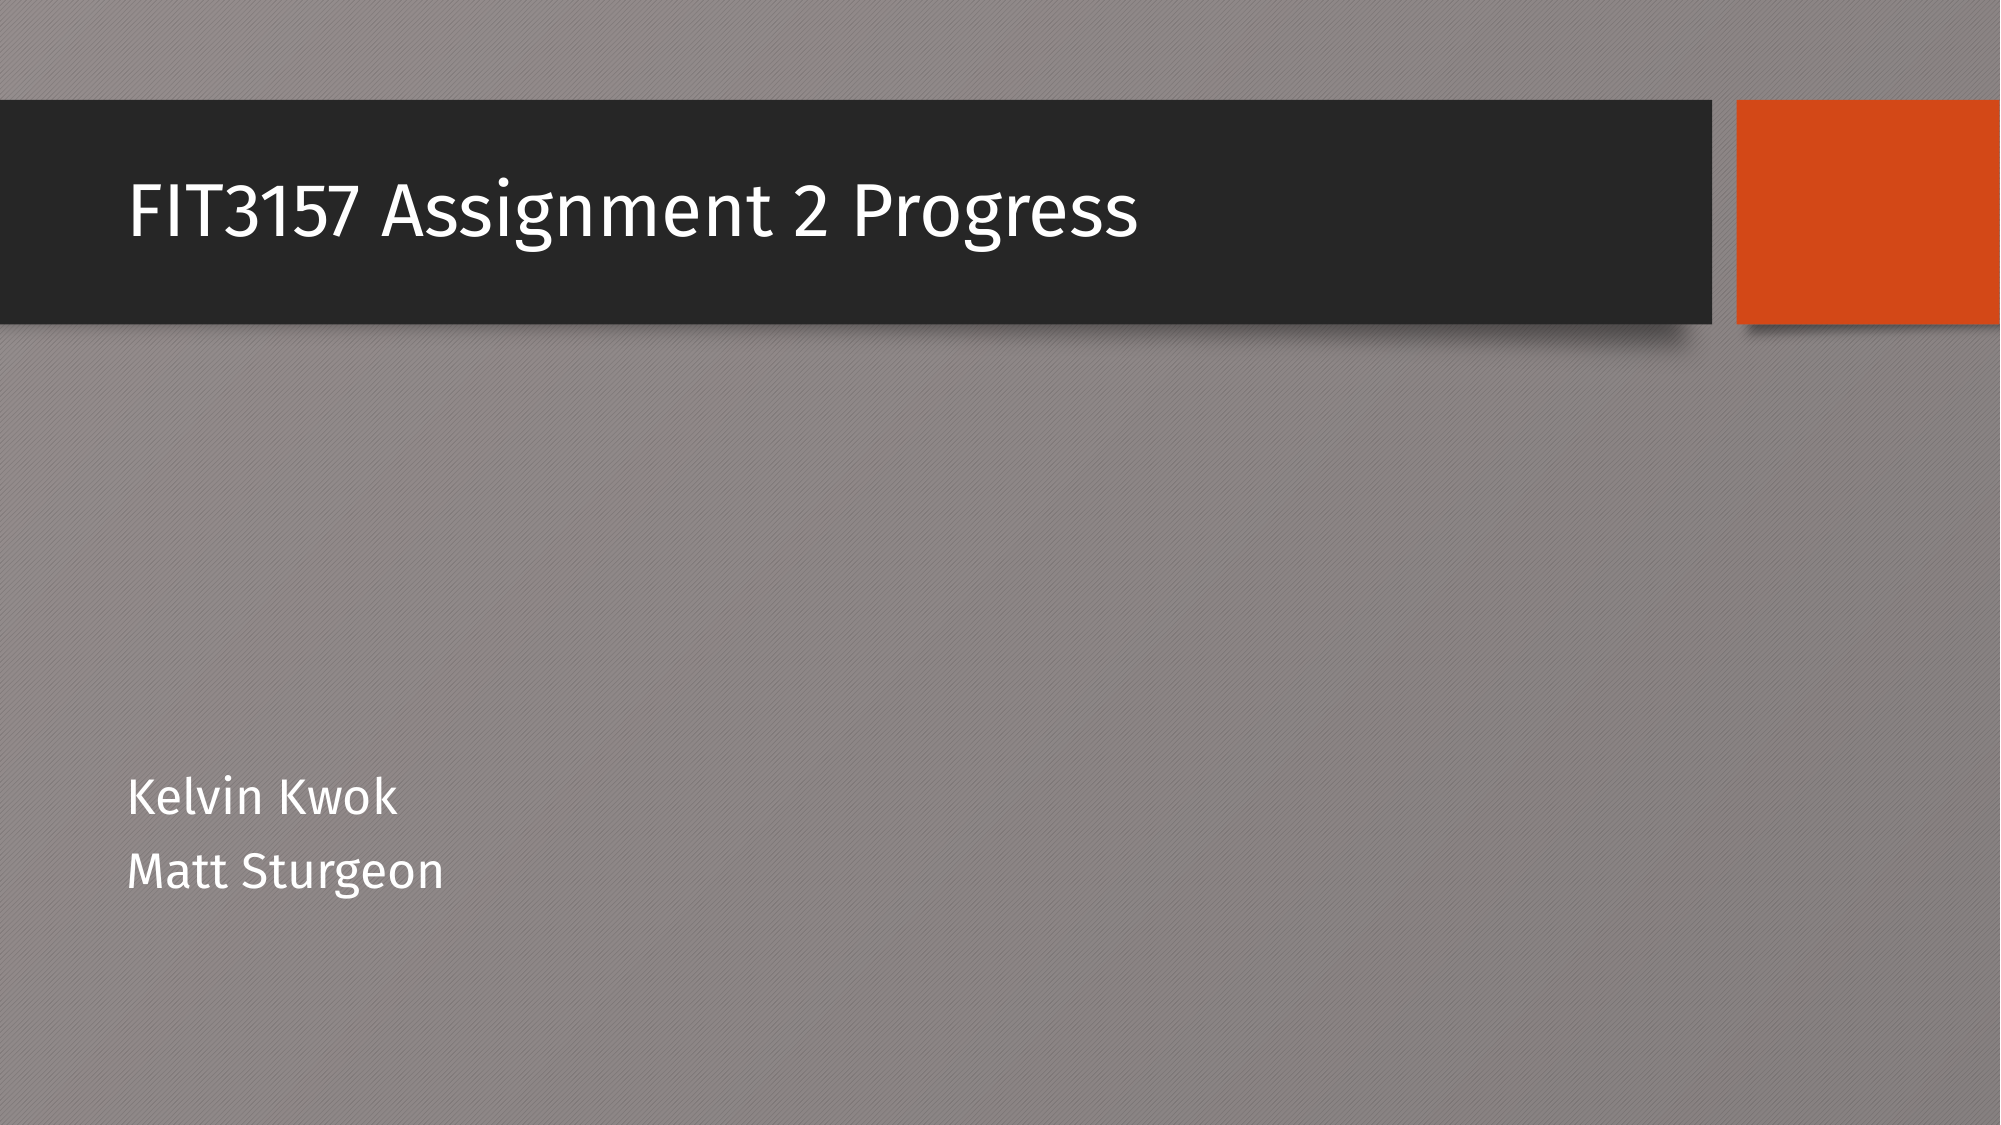

# FIT3157 Assignment 2 Progress

Kelvin Kwok
Matt Sturgeon